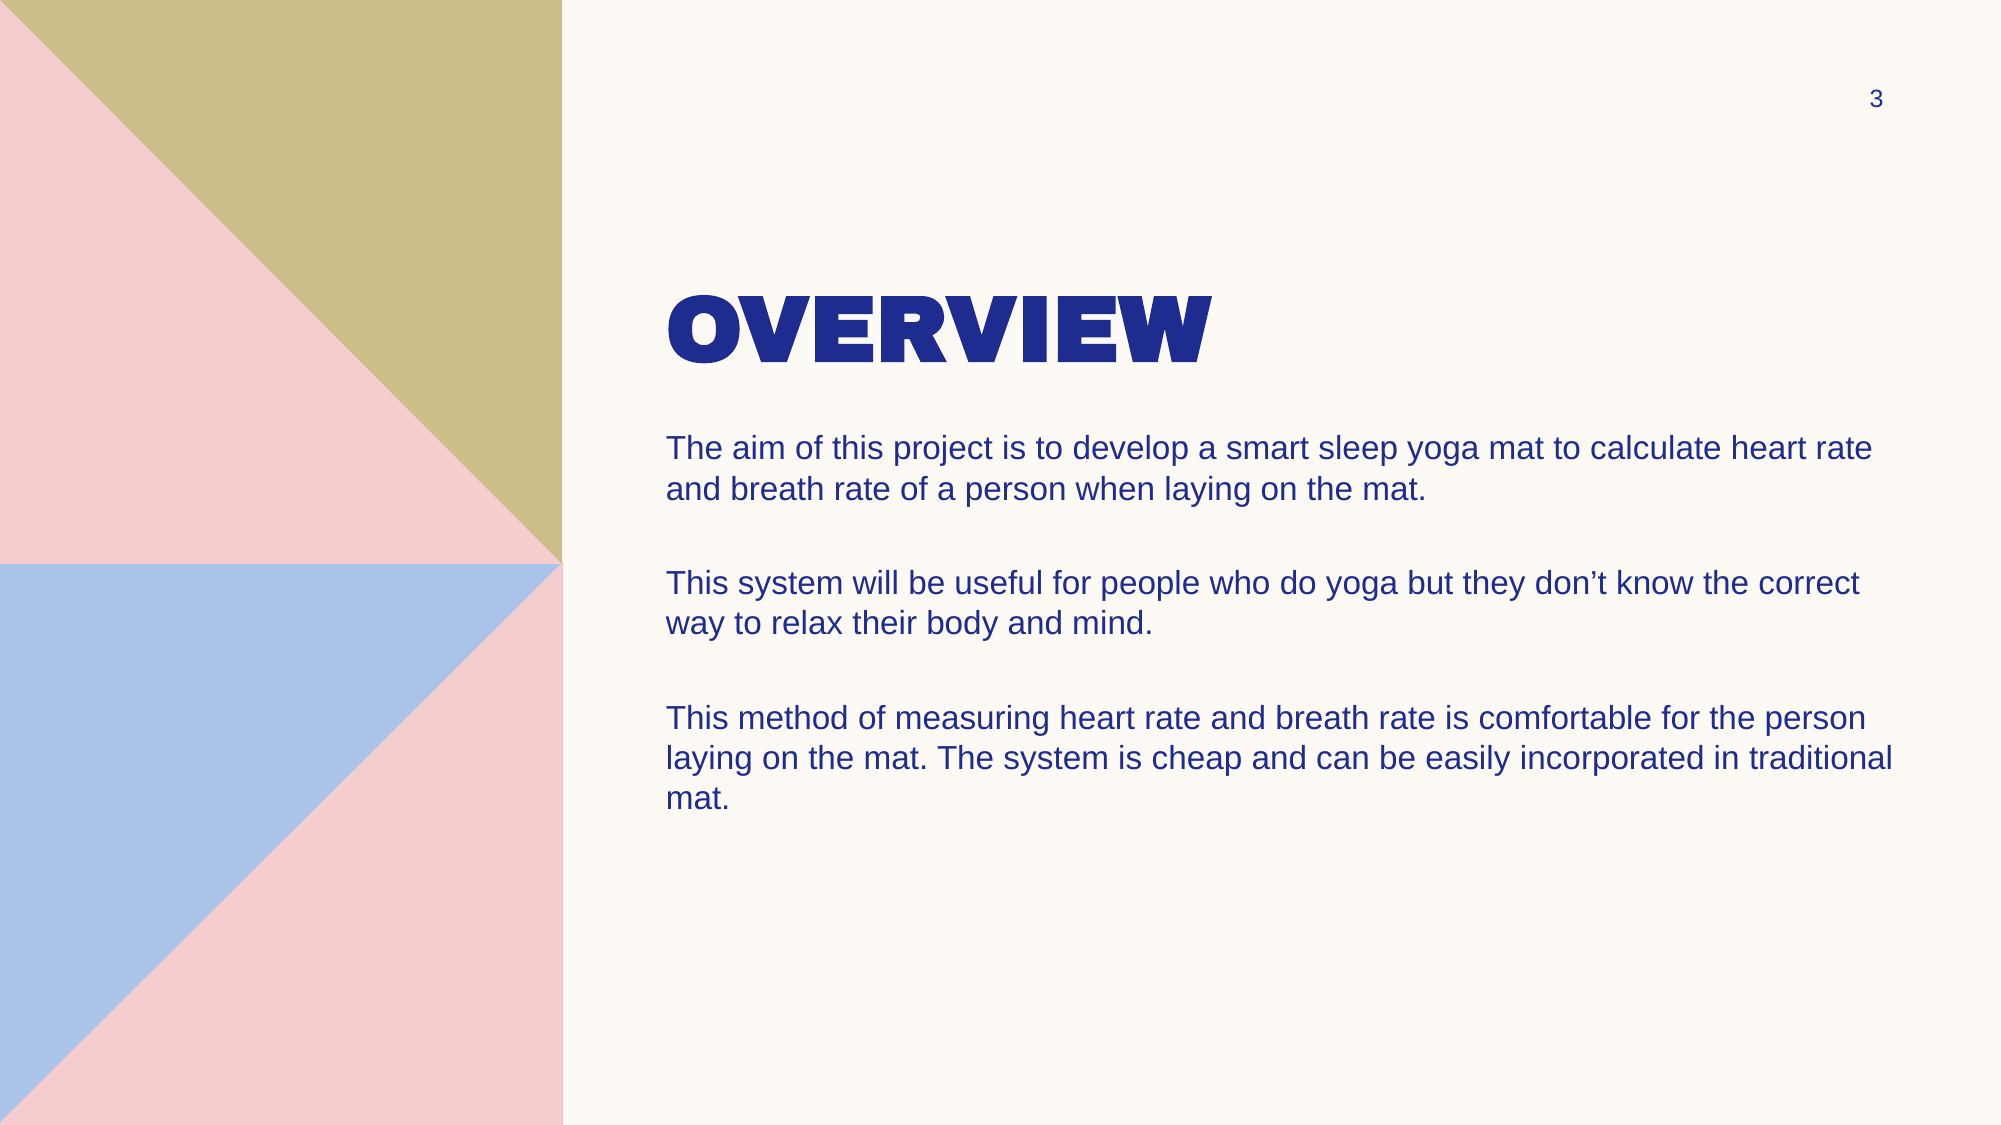

3

The aim of this project is to develop a smart sleep yoga mat to calculate heart rate and breath rate of a person when laying on the mat.

This system will be useful for people who do yoga but they don’t know the correct way to relax their body and mind.

This method of measuring heart rate and breath rate is comfortable for the person laying on the mat. The system is cheap and can be easily incorporated in traditional mat.
# Overview